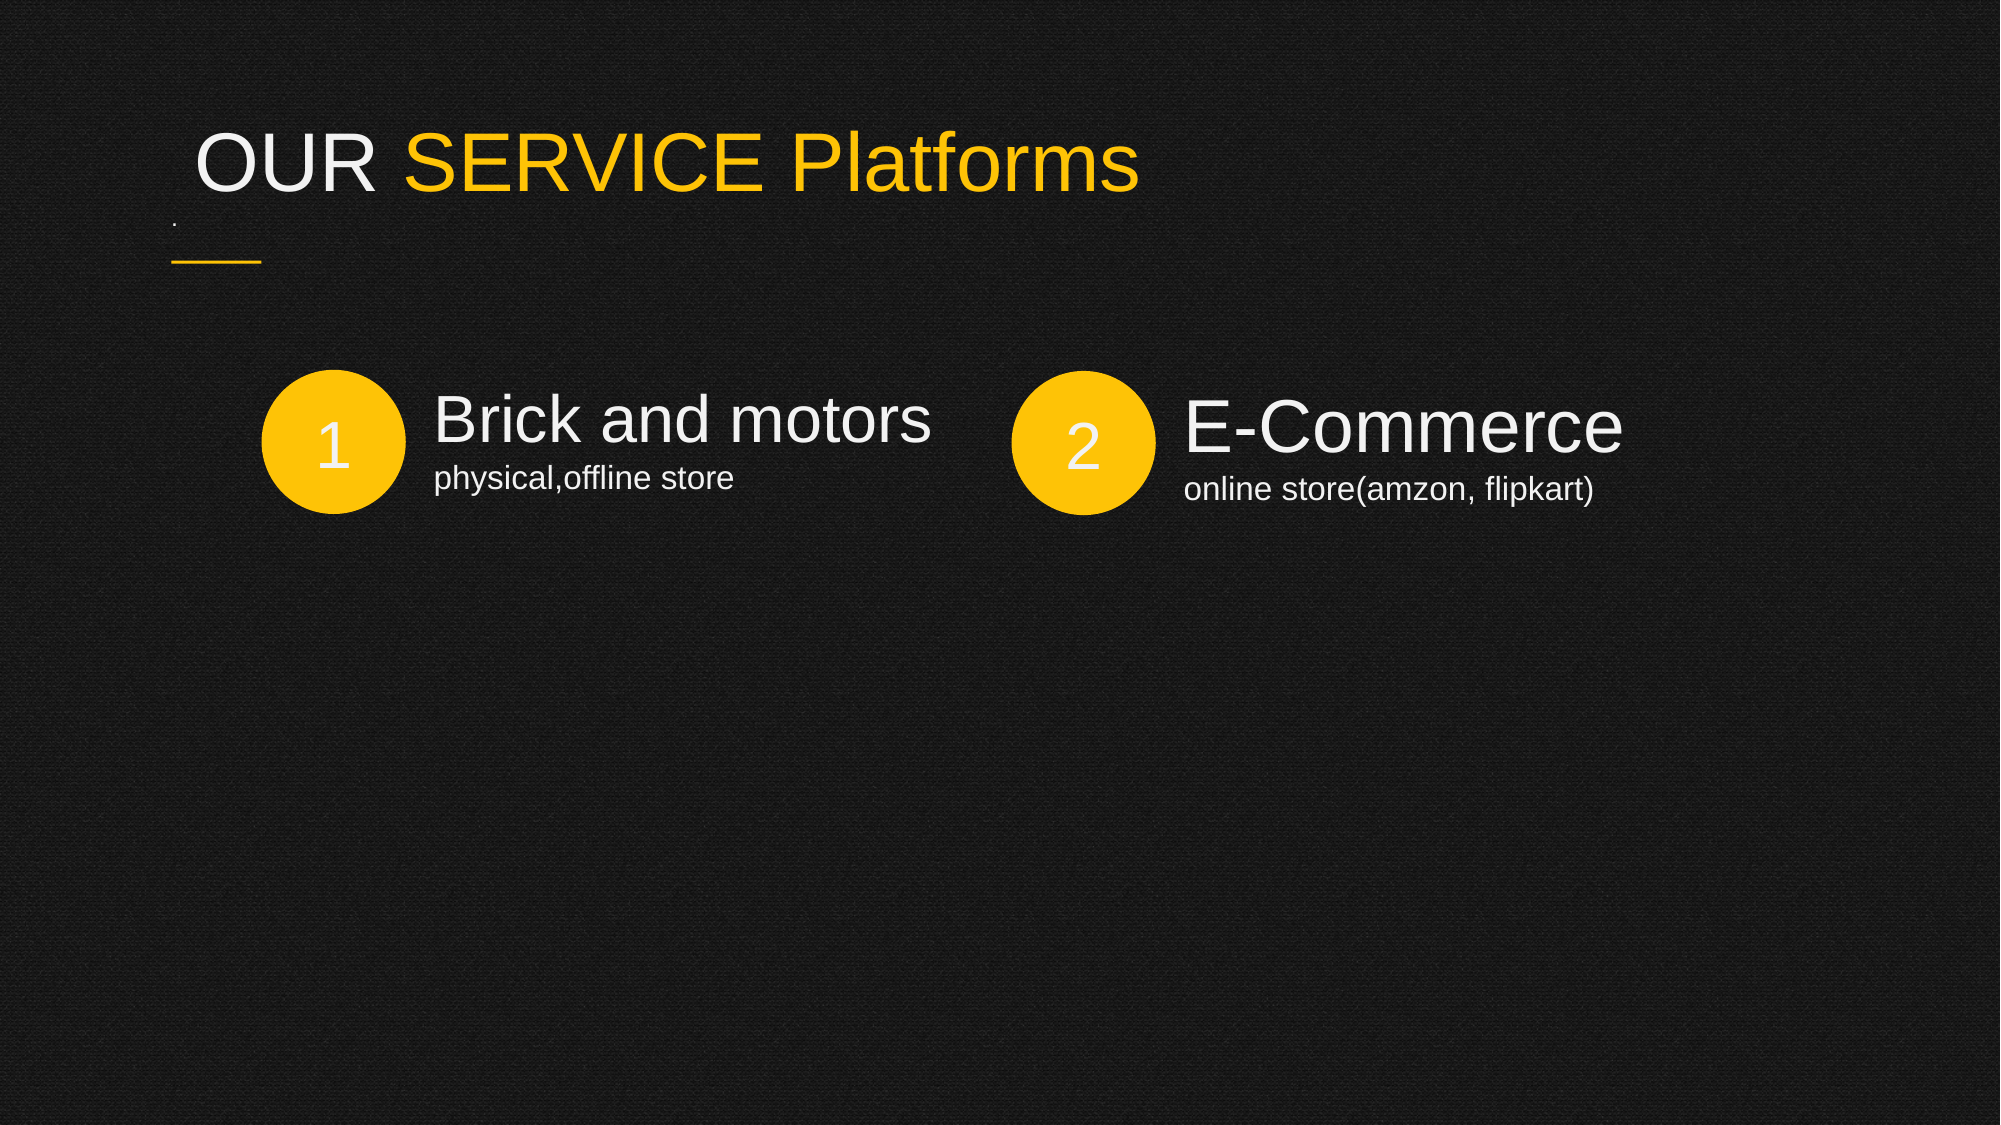

OUR SERVICE Platforms
.

Brick and motors
physical,offline store
1
E-Commerce
online store(amzon, flipkart)
2